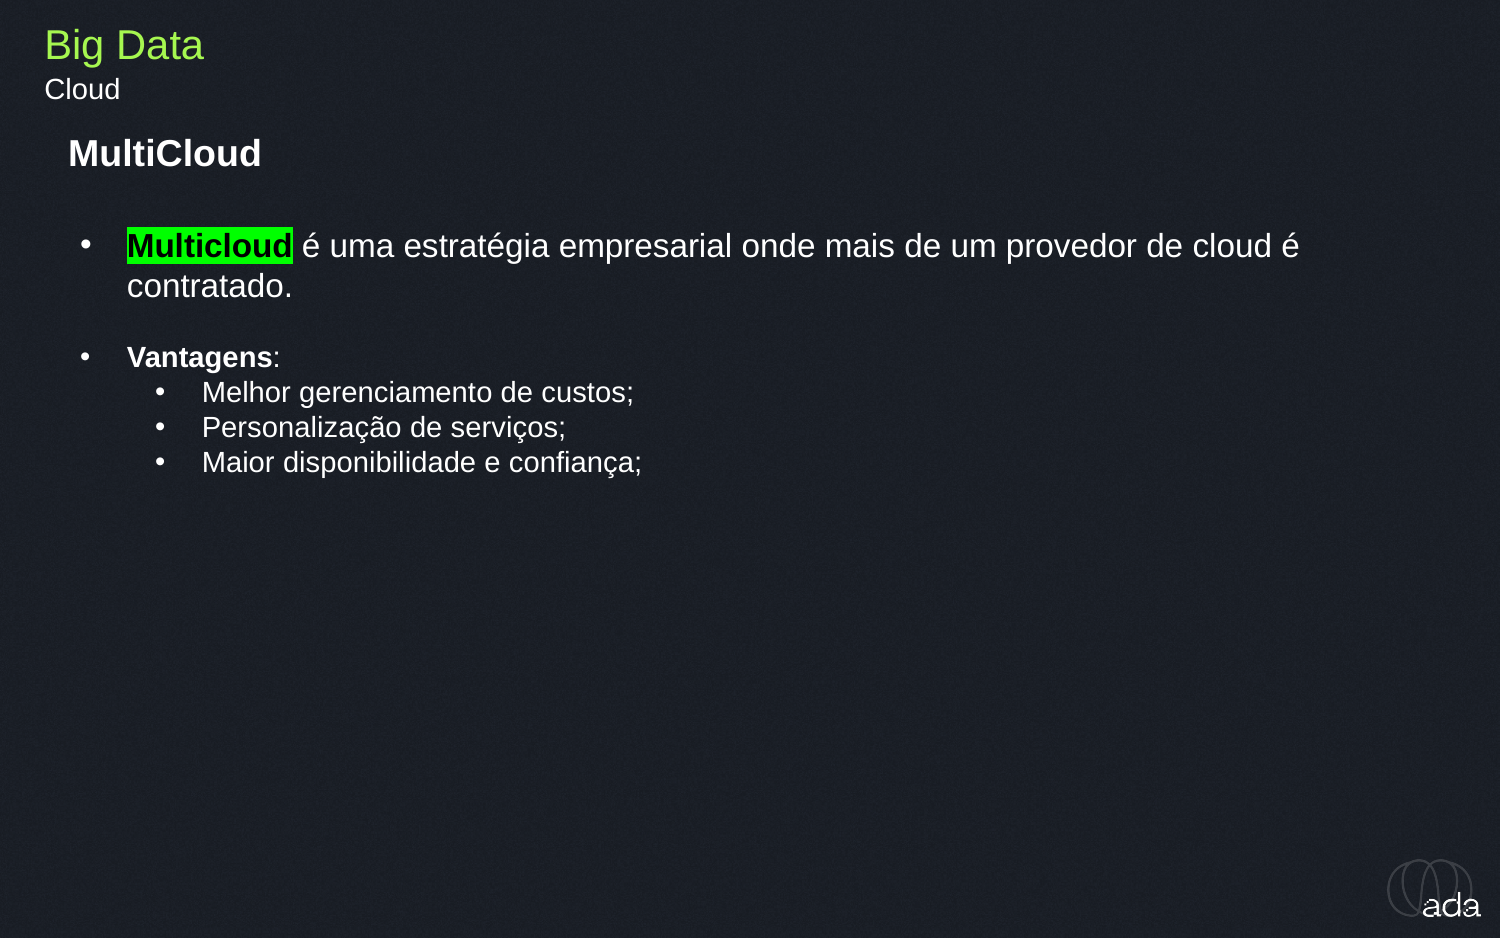

Big Data
Cloud
MultiCloud
Multicloud é uma estratégia empresarial onde mais de um provedor de cloud é contratado.

Vantagens:
Melhor gerenciamento de custos;
Personalização de serviços;
Maior disponibilidade e confiança;